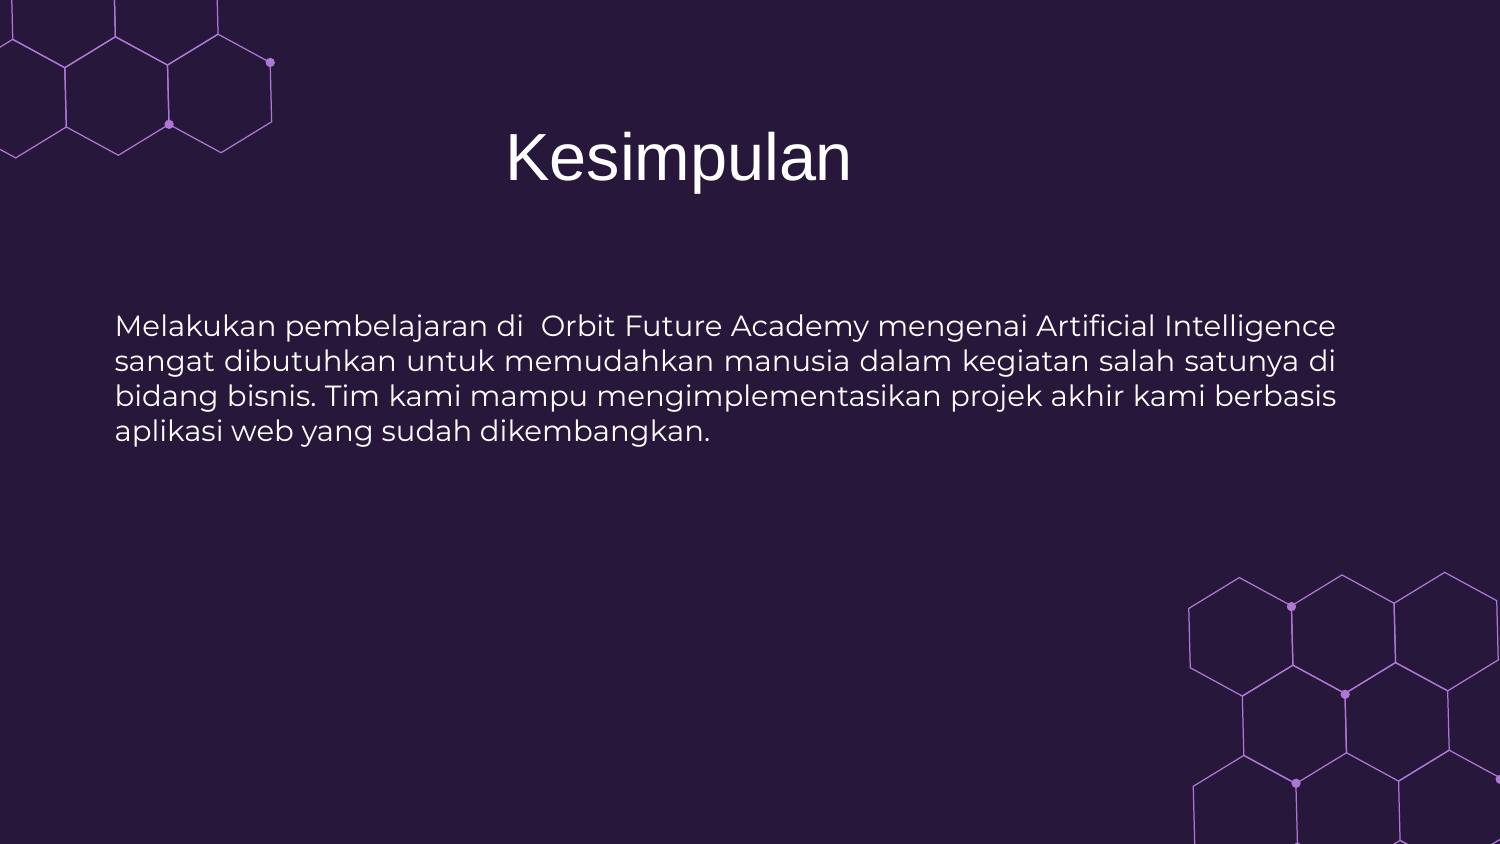

# Kesimpulan
Melakukan pembelajaran di  Orbit Future Academy mengenai Artificial Intelligence sangat dibutuhkan untuk memudahkan manusia dalam kegiatan salah satunya di bidang bisnis. Tim kami mampu mengimplementasikan projek akhir kami berbasis aplikasi web yang sudah dikembangkan.